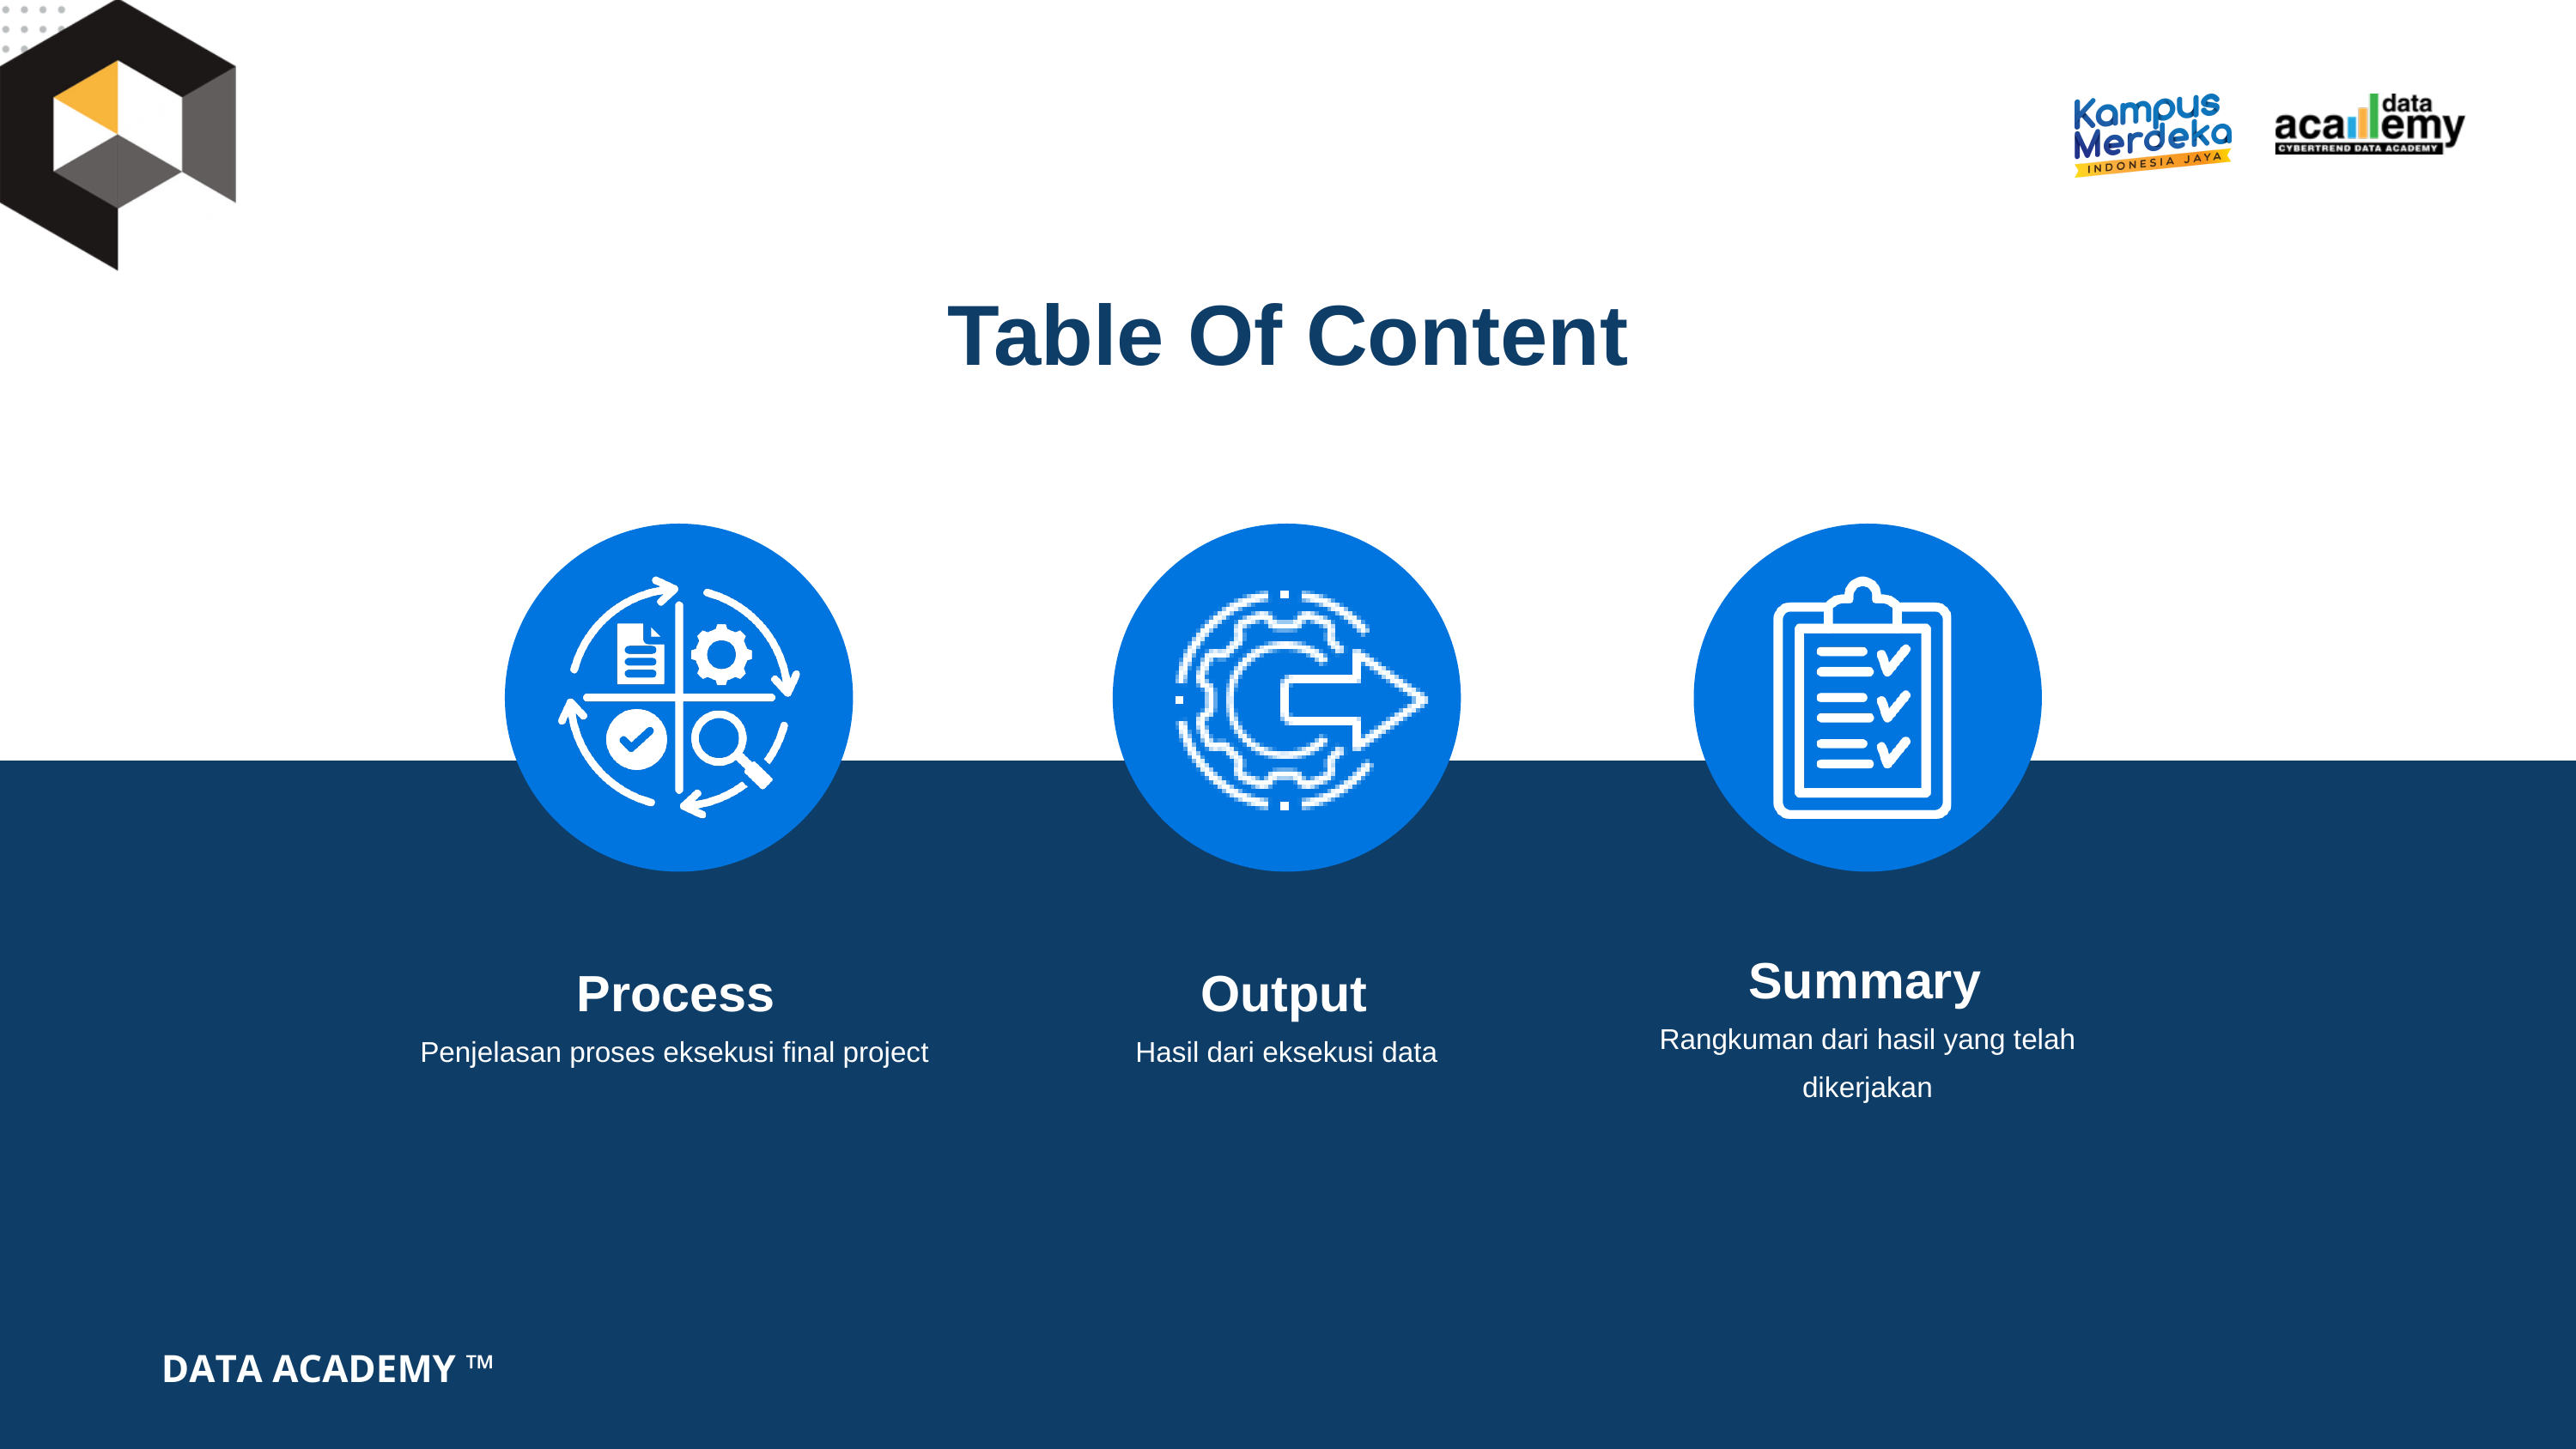

Table Of Content

Summary
Process
Output
Rangkuman dari hasil yang telah dikerjakan
Penjelasan proses eksekusi final project
Hasil dari eksekusi data
DATA ACADEMY ™